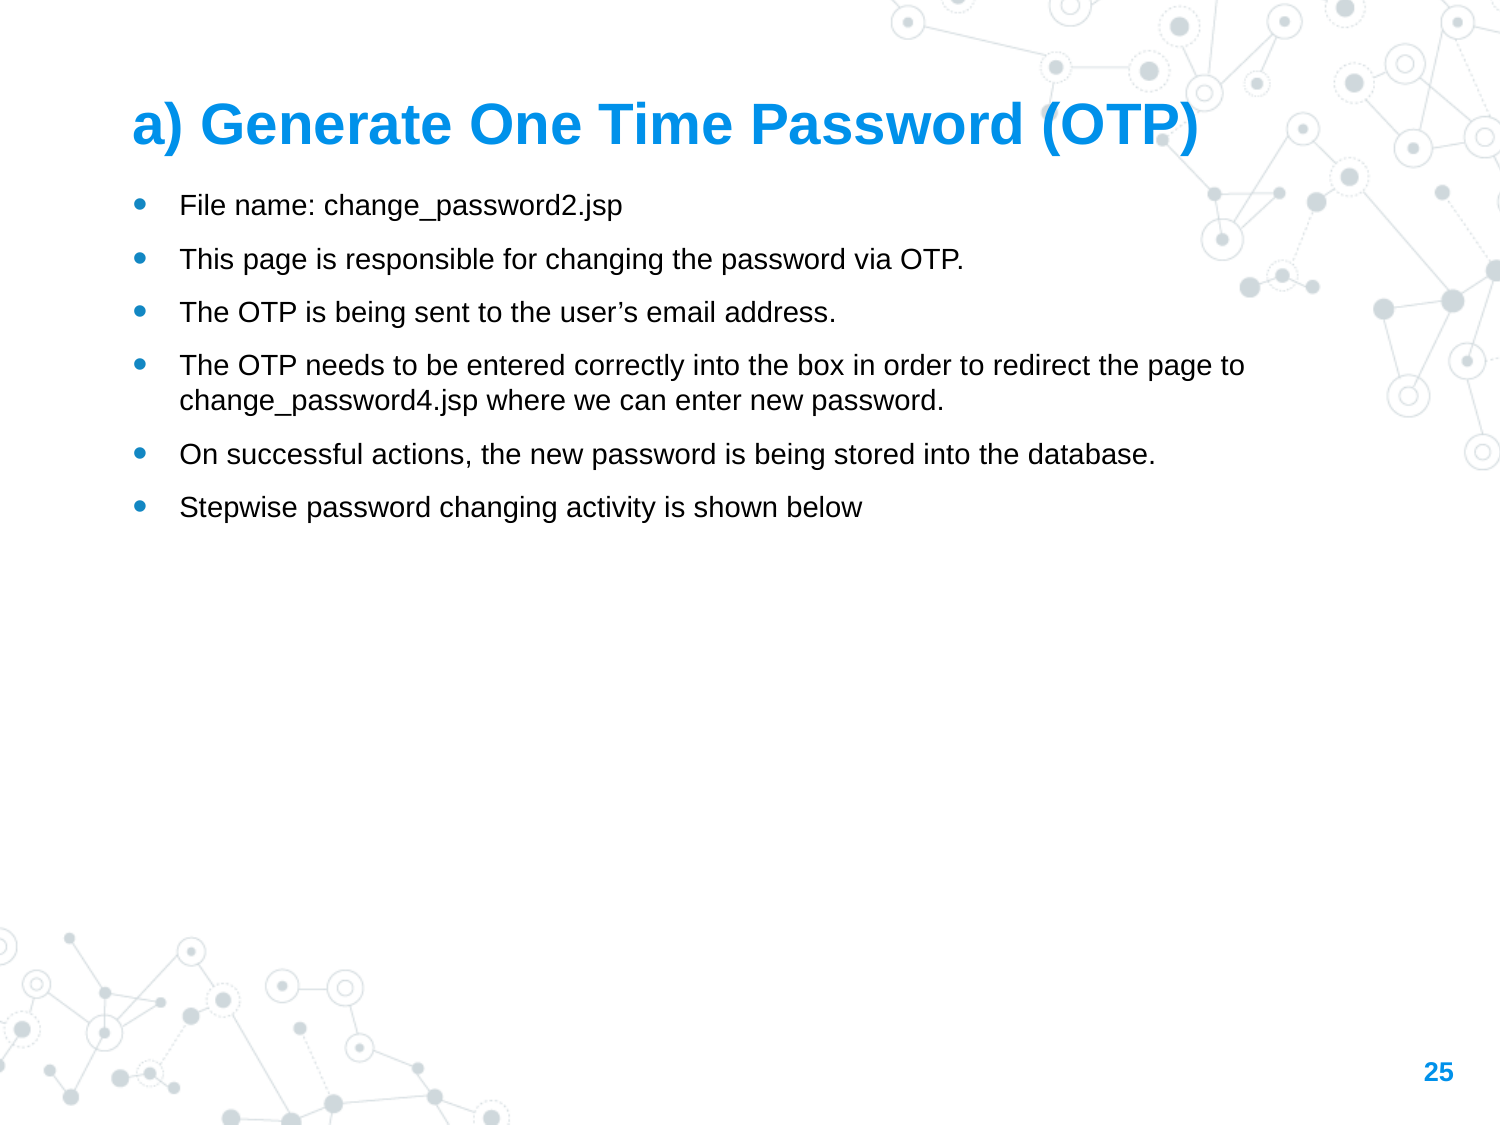

# a) Generate One Time Password (OTP)
File name: change_password2.jsp
This page is responsible for changing the password via OTP.
The OTP is being sent to the user’s email address.
The OTP needs to be entered correctly into the box in order to redirect the page to change_password4.jsp where we can enter new password.
On successful actions, the new password is being stored into the database.
Stepwise password changing activity is shown below
25